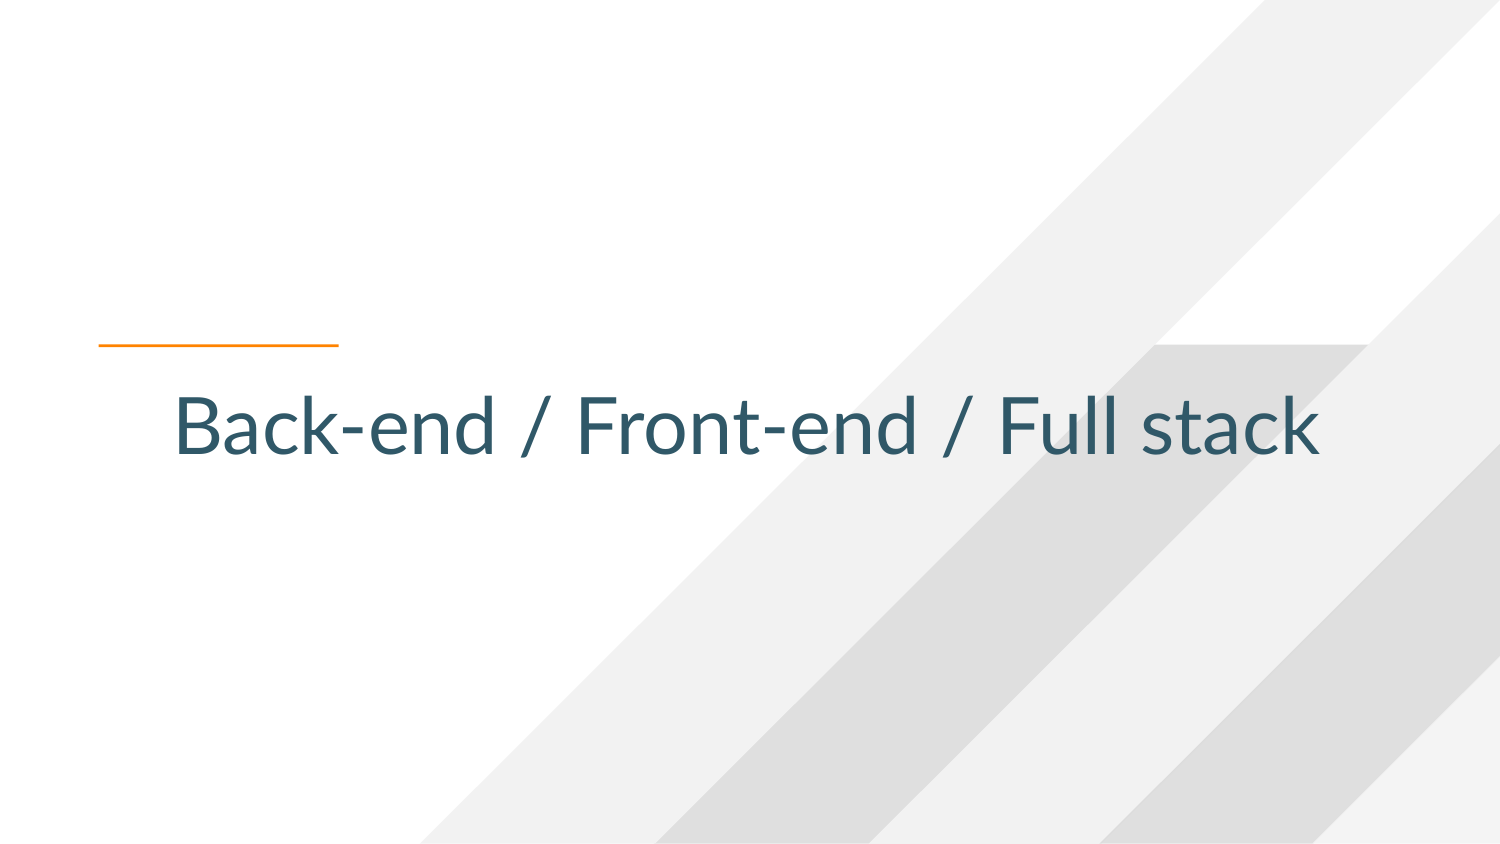

# Back-end / Front-end / Full stack